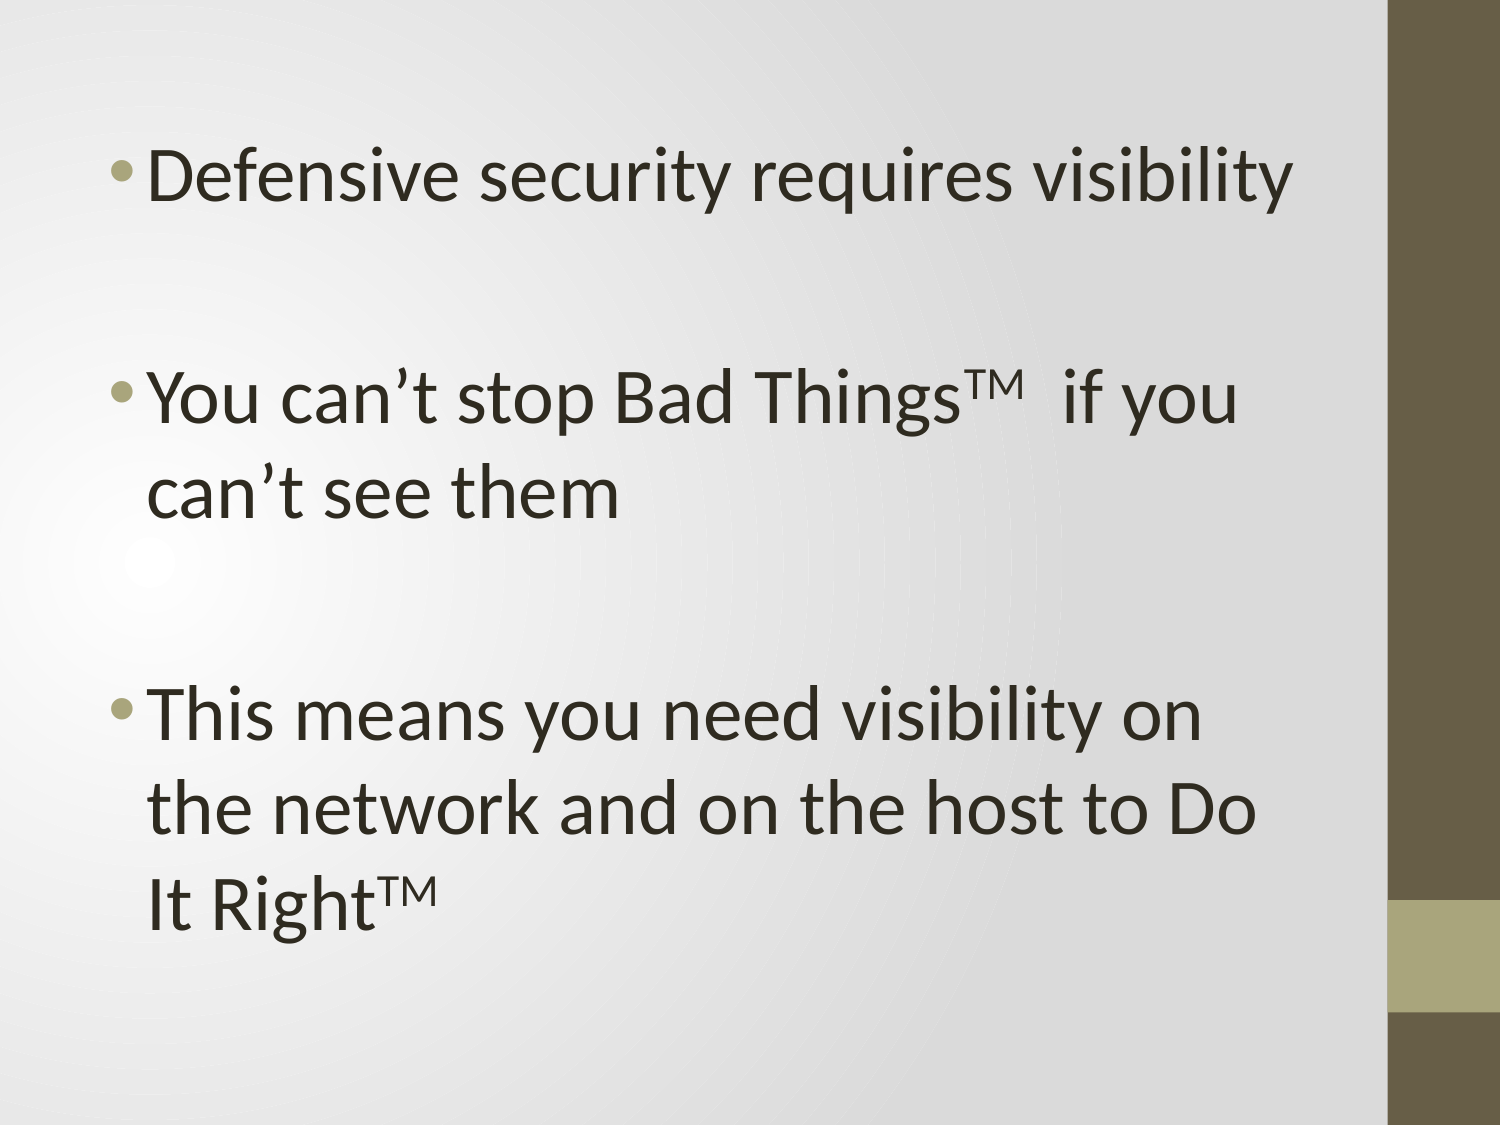

#
Defensive security requires visibility

You can’t stop Bad ThingsTM  if you can’t see them

This means you need visibility on the network and on the host to Do It RightTM